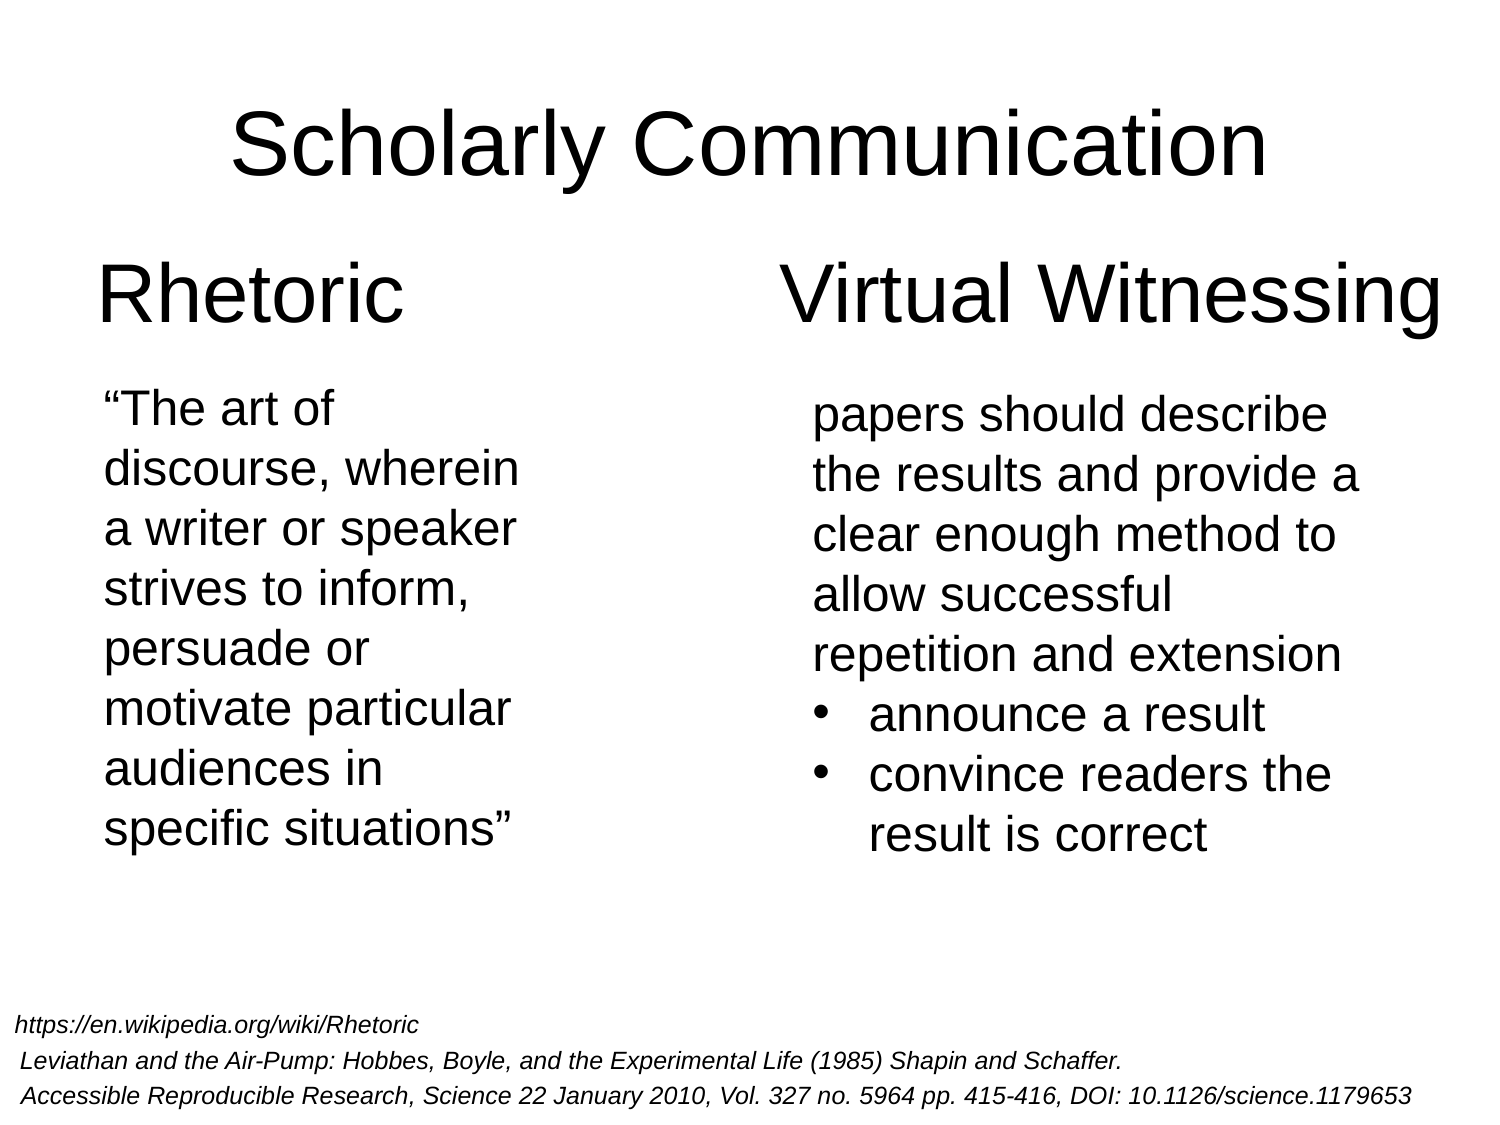

# Scholarly Communication
Rhetoric
Virtual Witnessing
“The art of discourse, wherein a writer or speaker strives to inform, persuade or motivate particular audiences in specific situations”
papers should describe the results and provide a clear enough method to allow successful repetition and extension
announce a result
convince readers the result is correct
https://en.wikipedia.org/wiki/Rhetoric
Leviathan and the Air-Pump: Hobbes, Boyle, and the Experimental Life (1985) Shapin and Schaffer.
Accessible Reproducible Research, Science 22 January 2010, Vol. 327 no. 5964 pp. 415-416, DOI: 10.1126/science.1179653